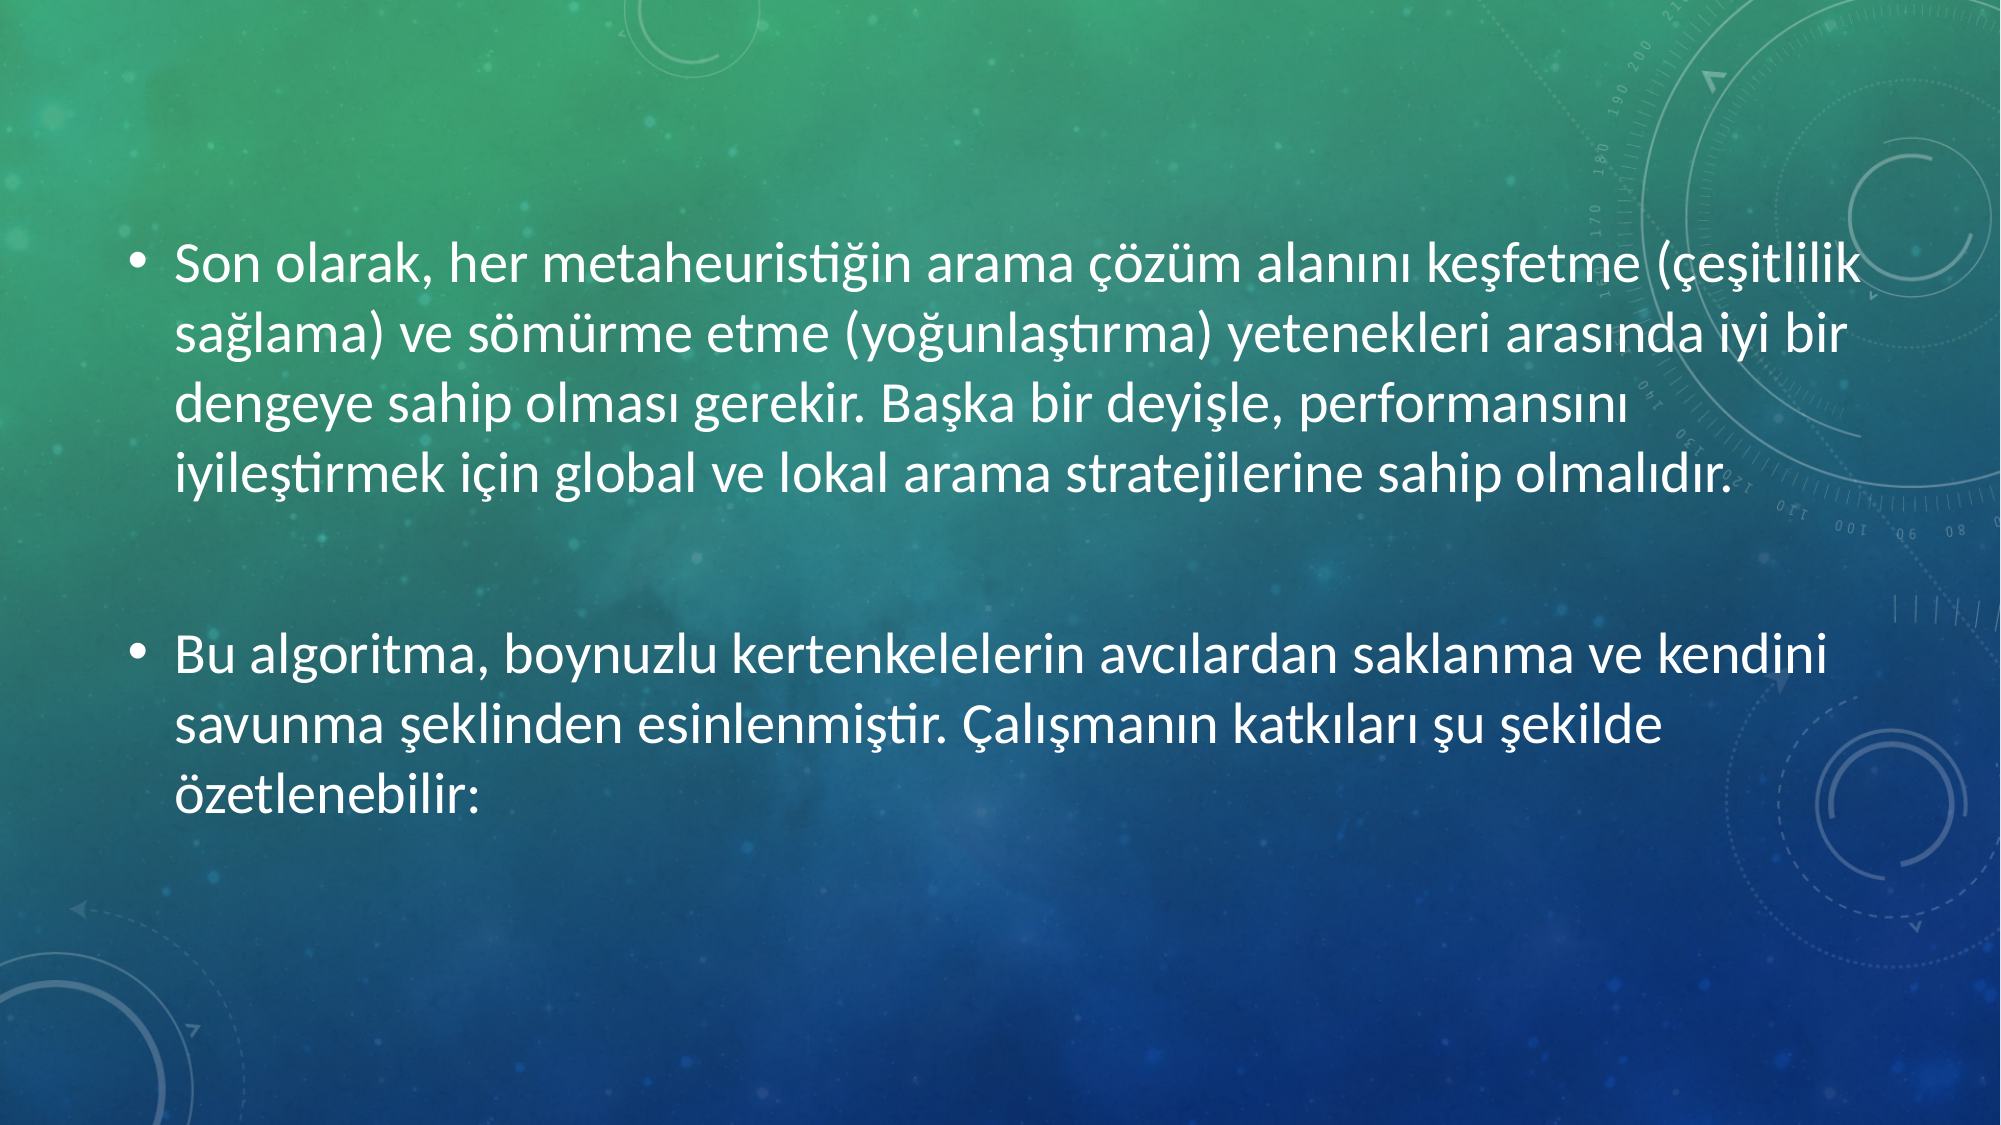

Son olarak, her metaheuristiğin arama çözüm alanını keşfetme (çeşitlilik sağlama) ve sömürme etme (yoğunlaştırma) yetenekleri arasında iyi bir dengeye sahip olması gerekir. Başka bir deyişle, performansını iyileştirmek için global ve lokal arama stratejilerine sahip olmalıdır.

Bu algoritma, boynuzlu kertenkelelerin avcılardan saklanma ve kendini savunma şeklinden esinlenmiştir. Çalışmanın katkıları şu şekilde özetlenebilir: